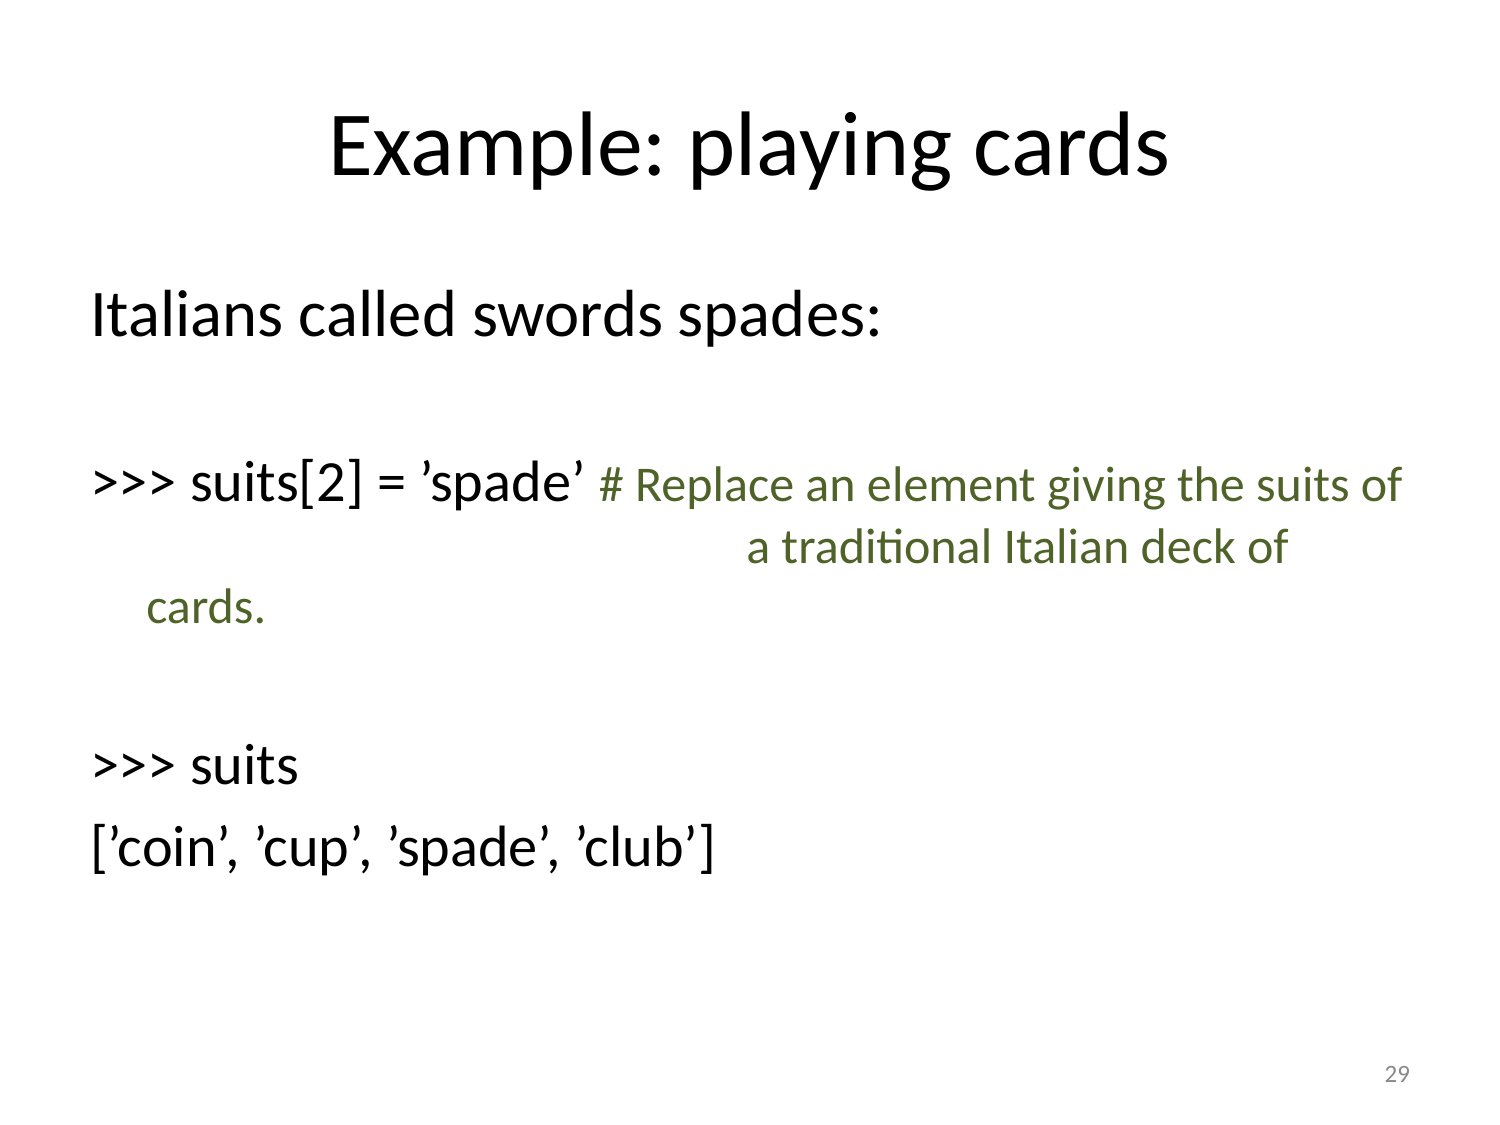

# Example: playing cards
Italians called swords spades:

>>> suits[2] = ’spade’ # Replace an element giving the suits of 				a traditional Italian deck of cards.

>>> suits
[’coin’, ’cup’, ’spade’, ’club’]
29